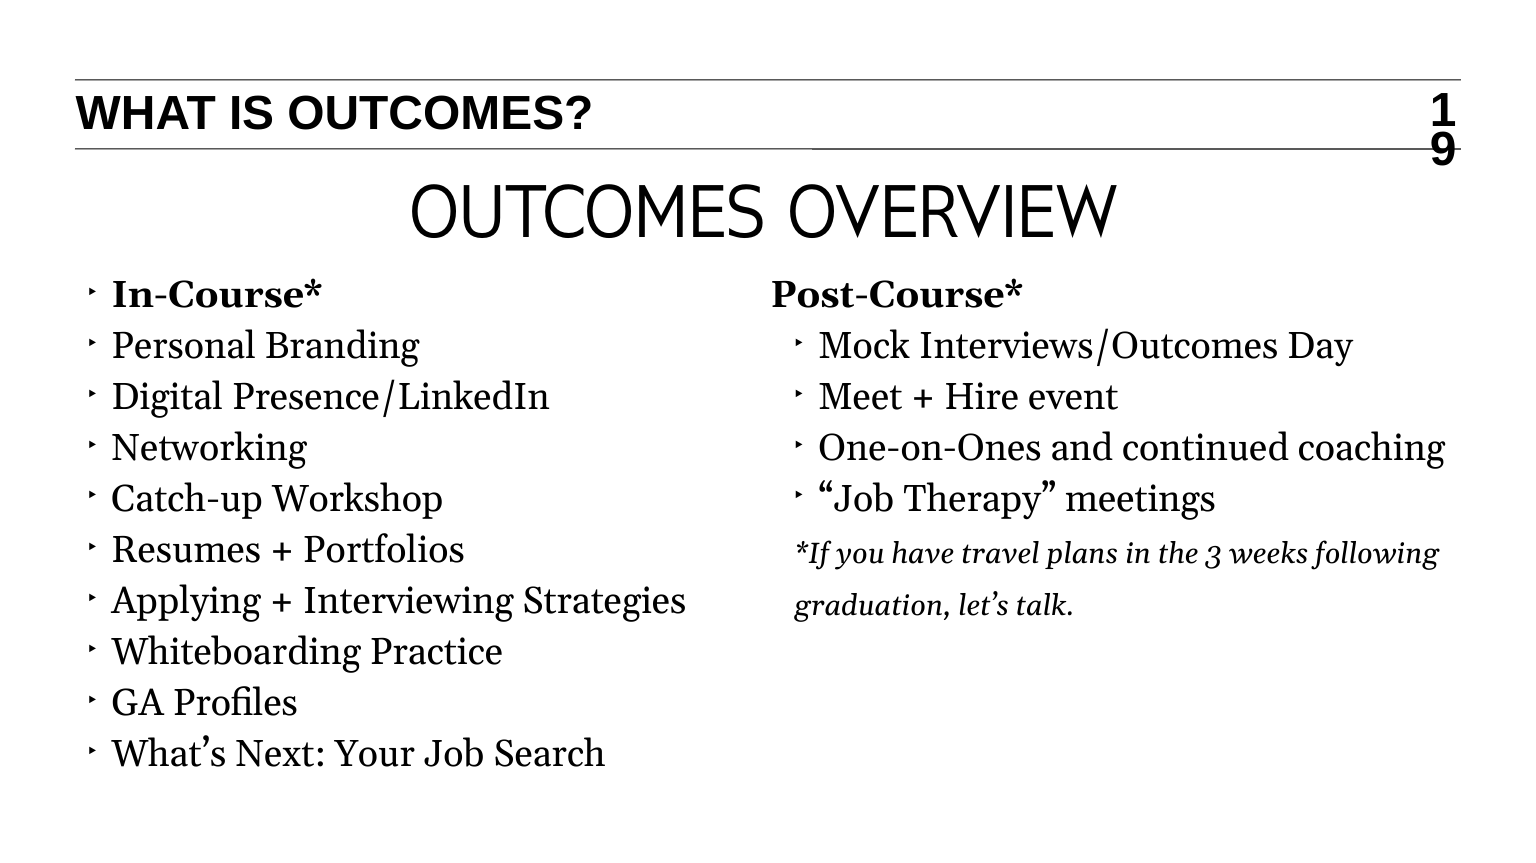

WHAT IS OUTCOMES?
19
OUTCOMES OVERVIEW
In-Course*
Personal Branding
Digital Presence/LinkedIn
Networking
Catch-up Workshop
Resumes + Portfolios
Applying + Interviewing Strategies
Whiteboarding Practice
GA Profiles
What’s Next: Your Job Search
Post-Course*
Mock Interviews/Outcomes Day
Meet + Hire event
One-on-Ones and continued coaching
“Job Therapy” meetings
*If you have travel plans in the 3 weeks following graduation, let’s talk.